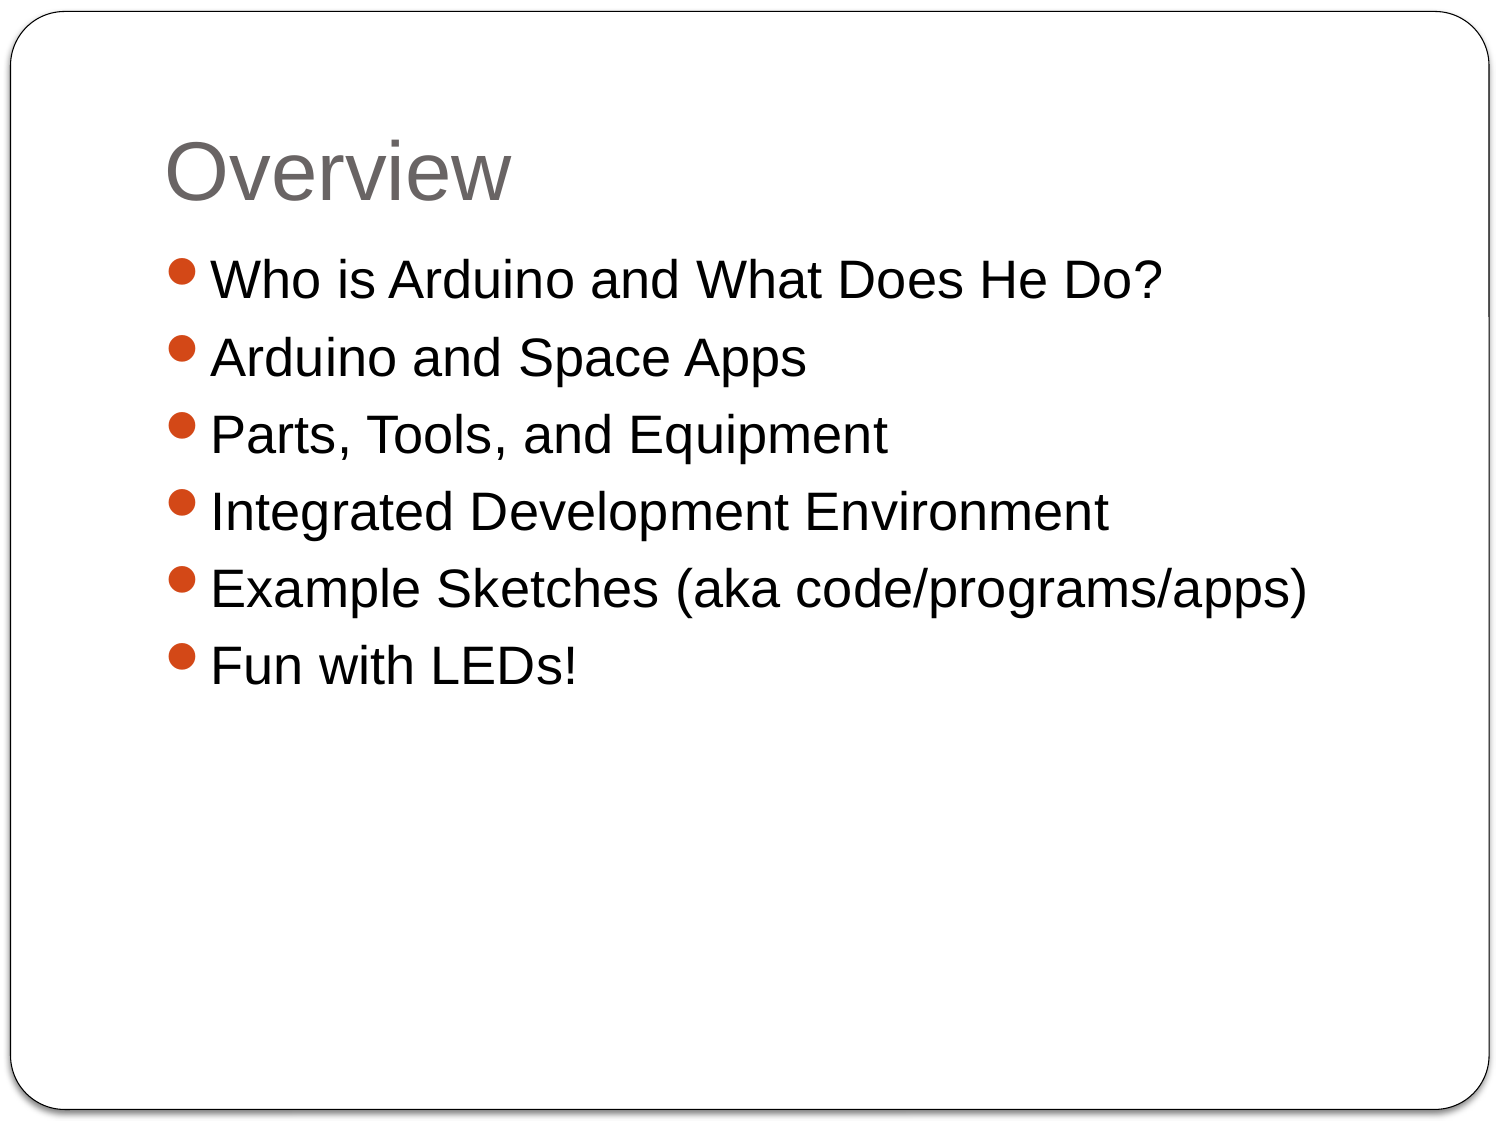

# Overview
Who is Arduino and What Does He Do?
Arduino and Space Apps
Parts, Tools, and Equipment
Integrated Development Environment
Example Sketches (aka code/programs/apps)
Fun with LEDs!